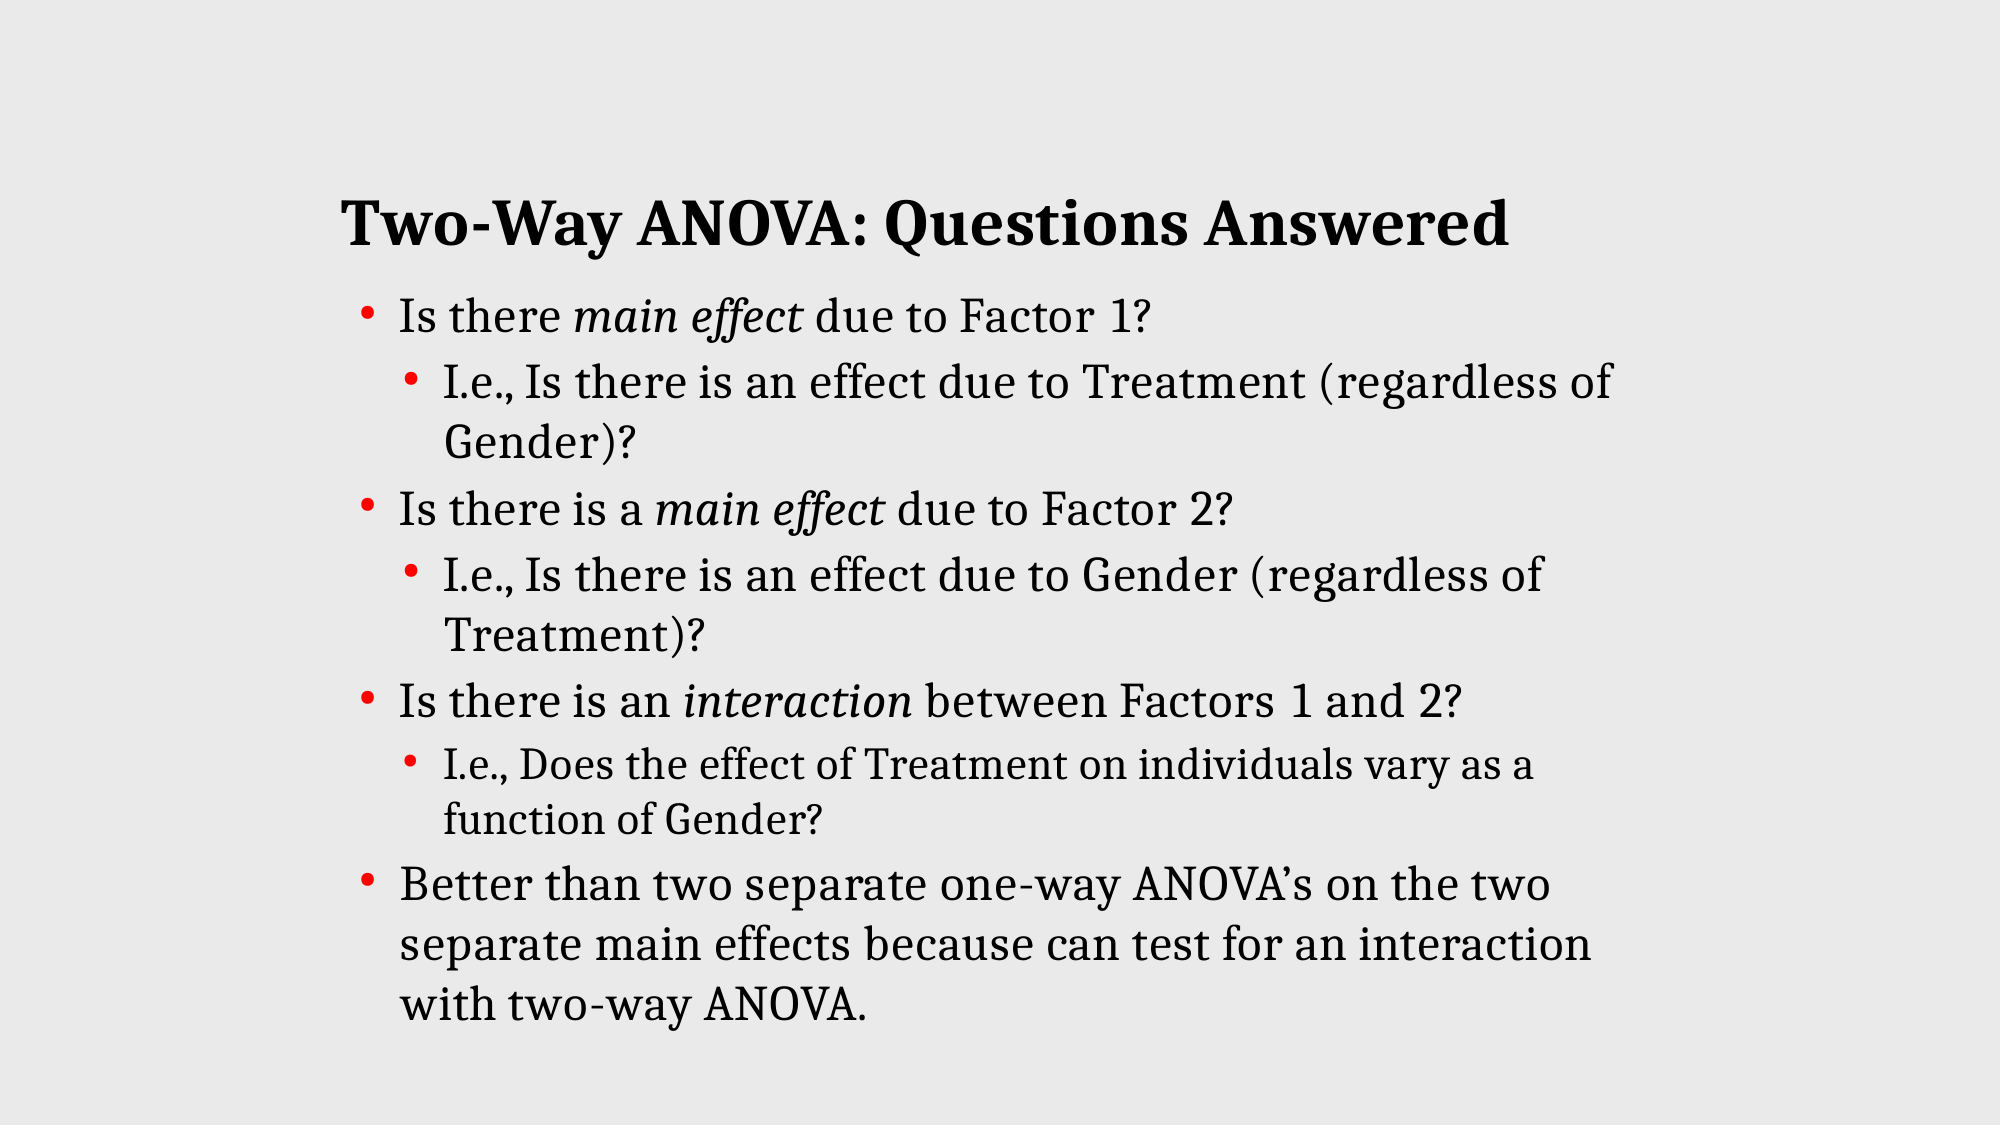

# Two-Way ANOVA: Questions Answered
Is there main effect due to Factor 1?
I.e., Is there is an effect due to Treatment (regardless of Gender)?
Is there is a main effect due to Factor 2?
I.e., Is there is an effect due to Gender (regardless of Treatment)?
Is there is an interaction between Factors 1 and 2?
I.e., Does the effect of Treatment on individuals vary as a function of Gender?
Better than two separate one-way ANOVA’s on the two separate main effects because can test for an interaction with two-way ANOVA.